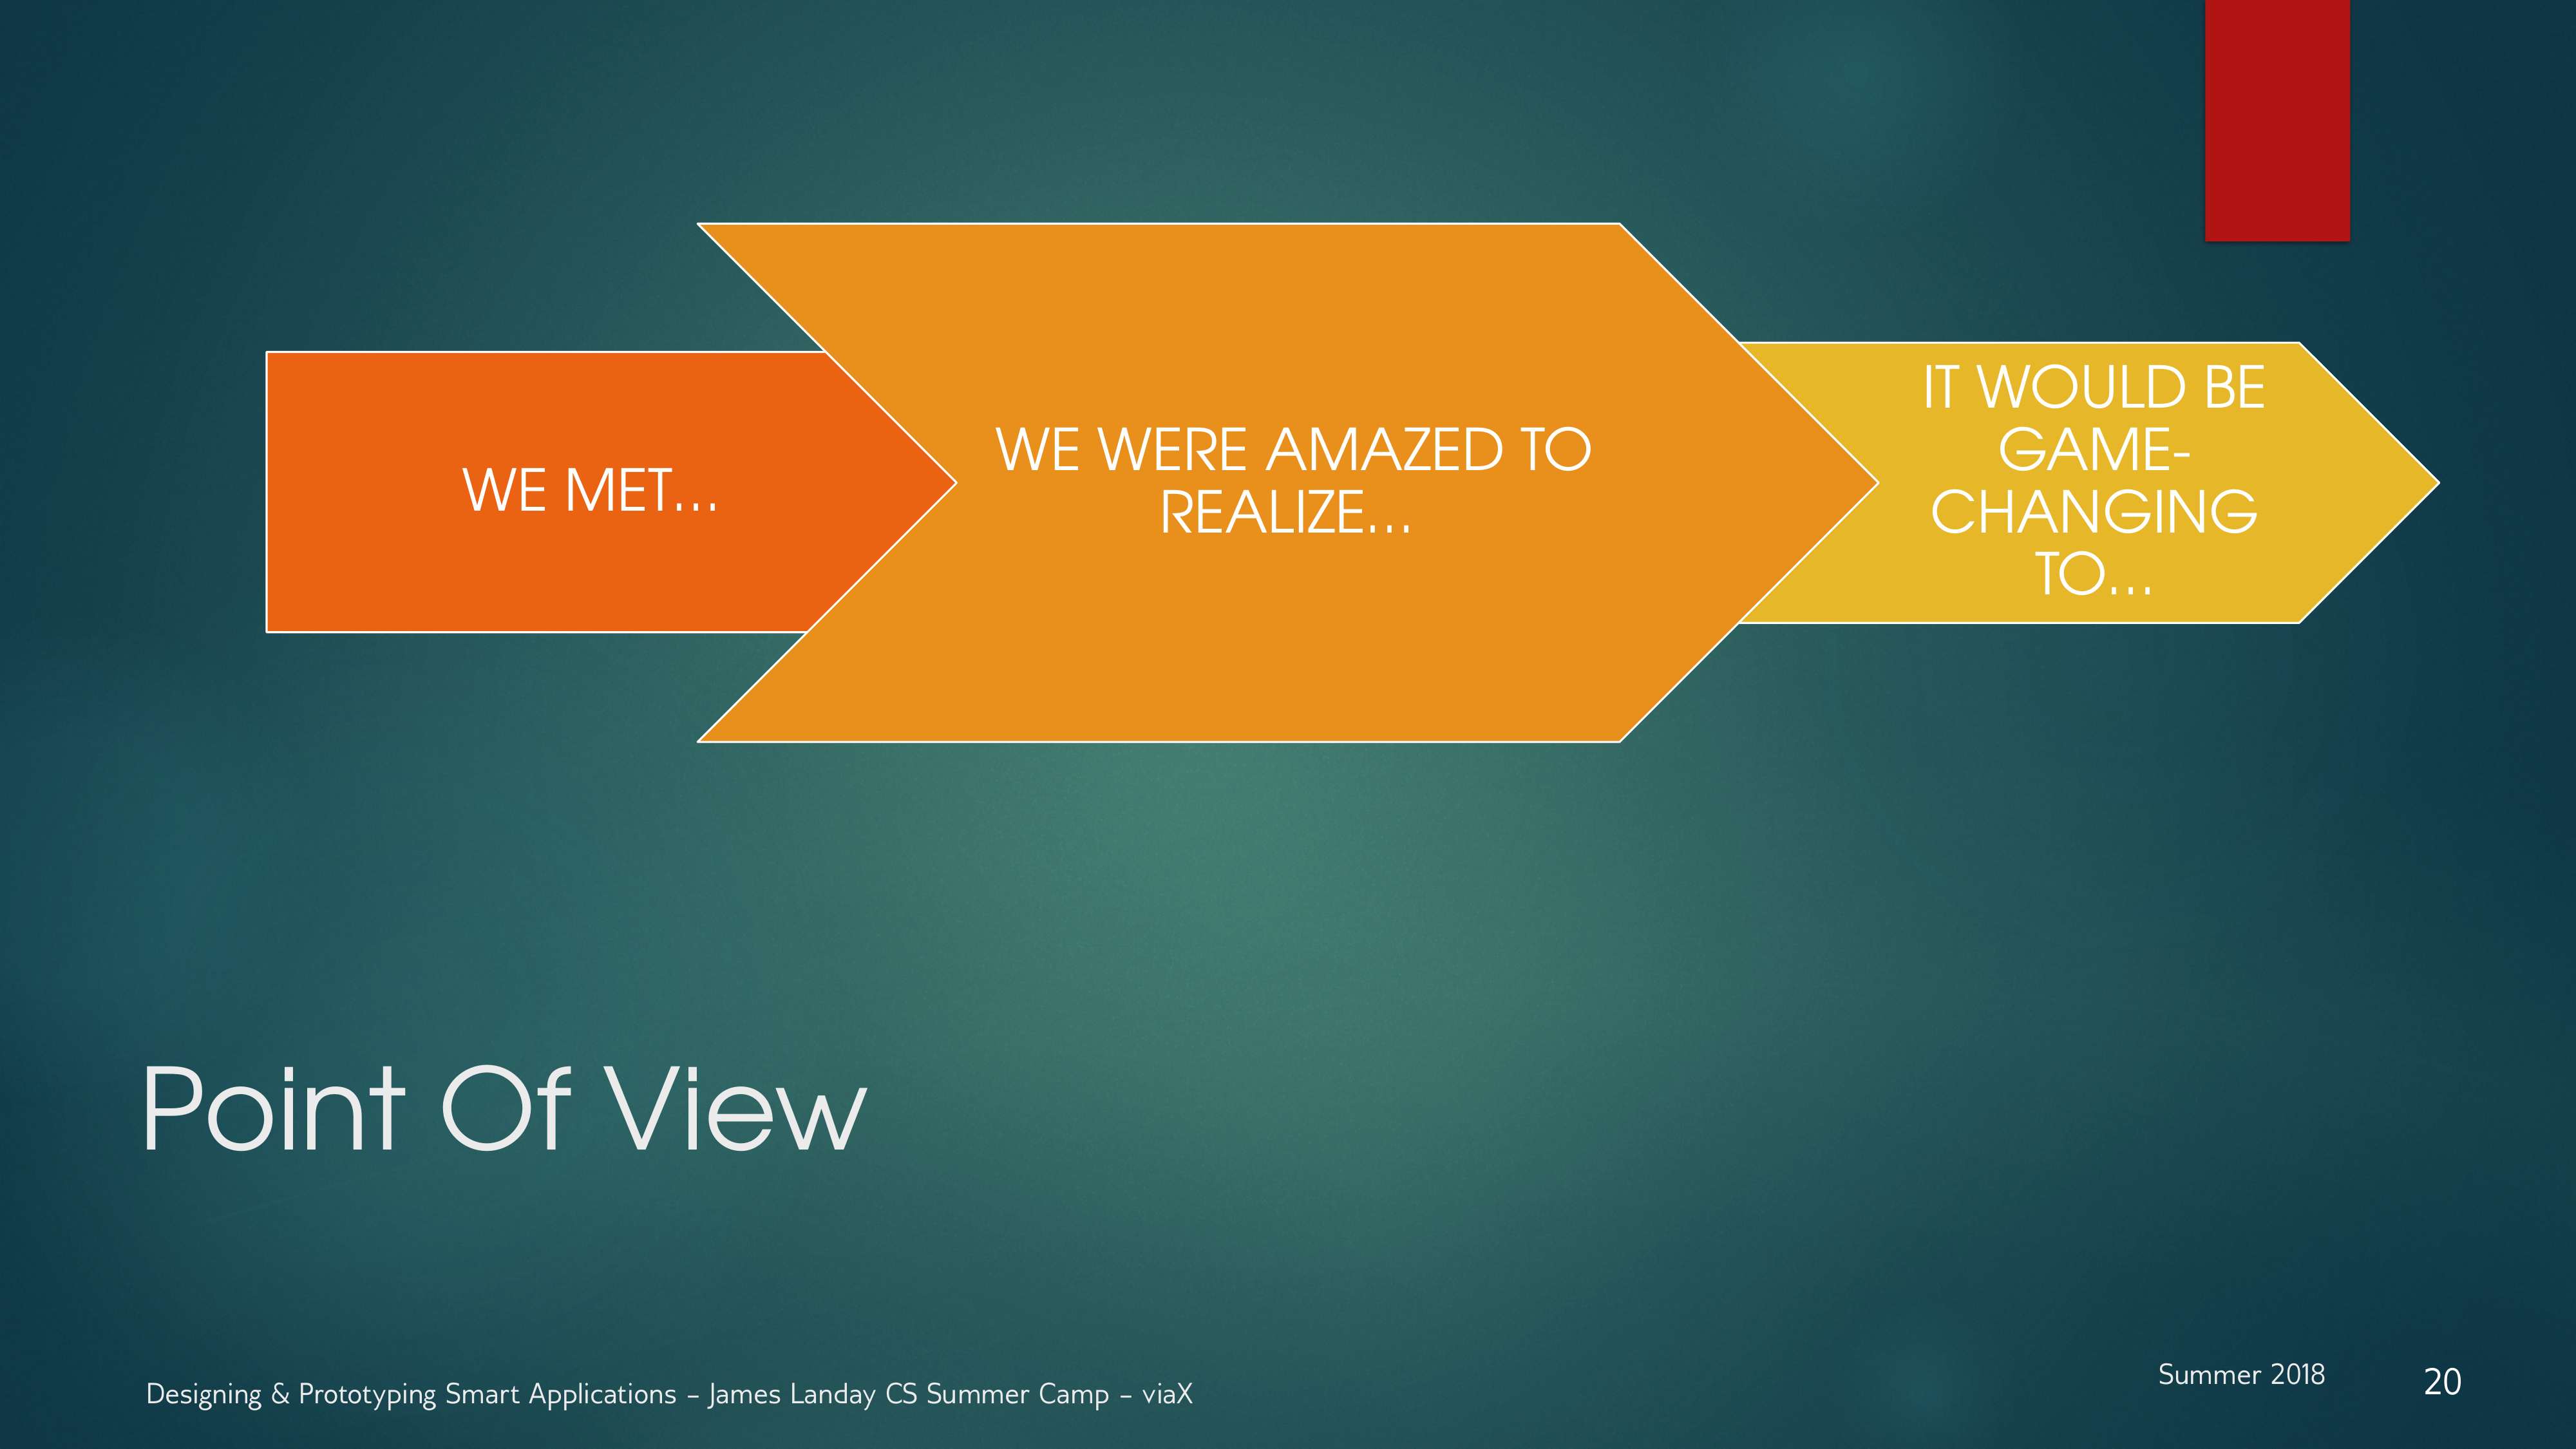

WE MET…
WE WERE AMAZED TO REALIZE…
IT WOULD BE GAME-CHANGING TO…
# Point Of View
20
Designing & Prototyping Smart Applications – James Landay CS Summer Camp – viaX
Summer 2018